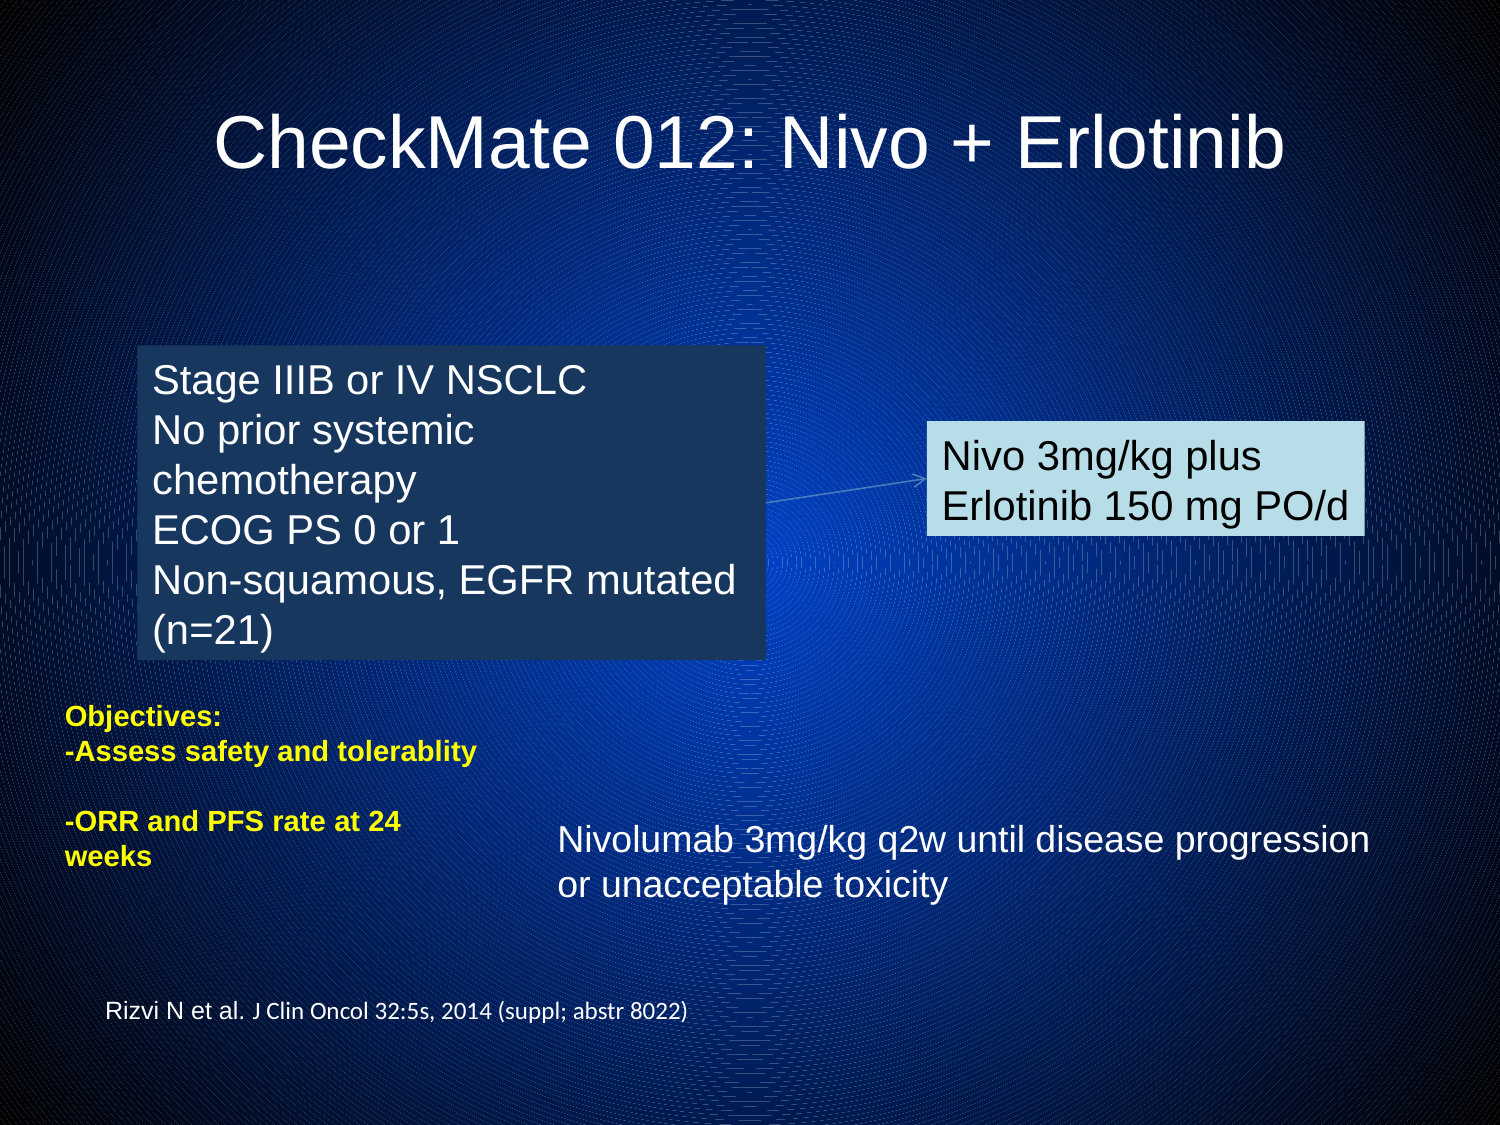

# CheckMate 012: Nivo + Erlotinib
Stage IIIB or IV NSCLC
No prior systemic chemotherapy
ECOG PS 0 or 1
Non-squamous, EGFR mutated
(n=21)
Nivo 3mg/kg plus
Erlotinib 150 mg PO/d
Objectives:
-Assess safety and tolerablity
-ORR and PFS rate at 24 weeks
Nivolumab 3mg/kg q2w until disease progression
or unacceptable toxicity
Rizvi N et al. J Clin Oncol 32:5s, 2014 (suppl; abstr 8022)